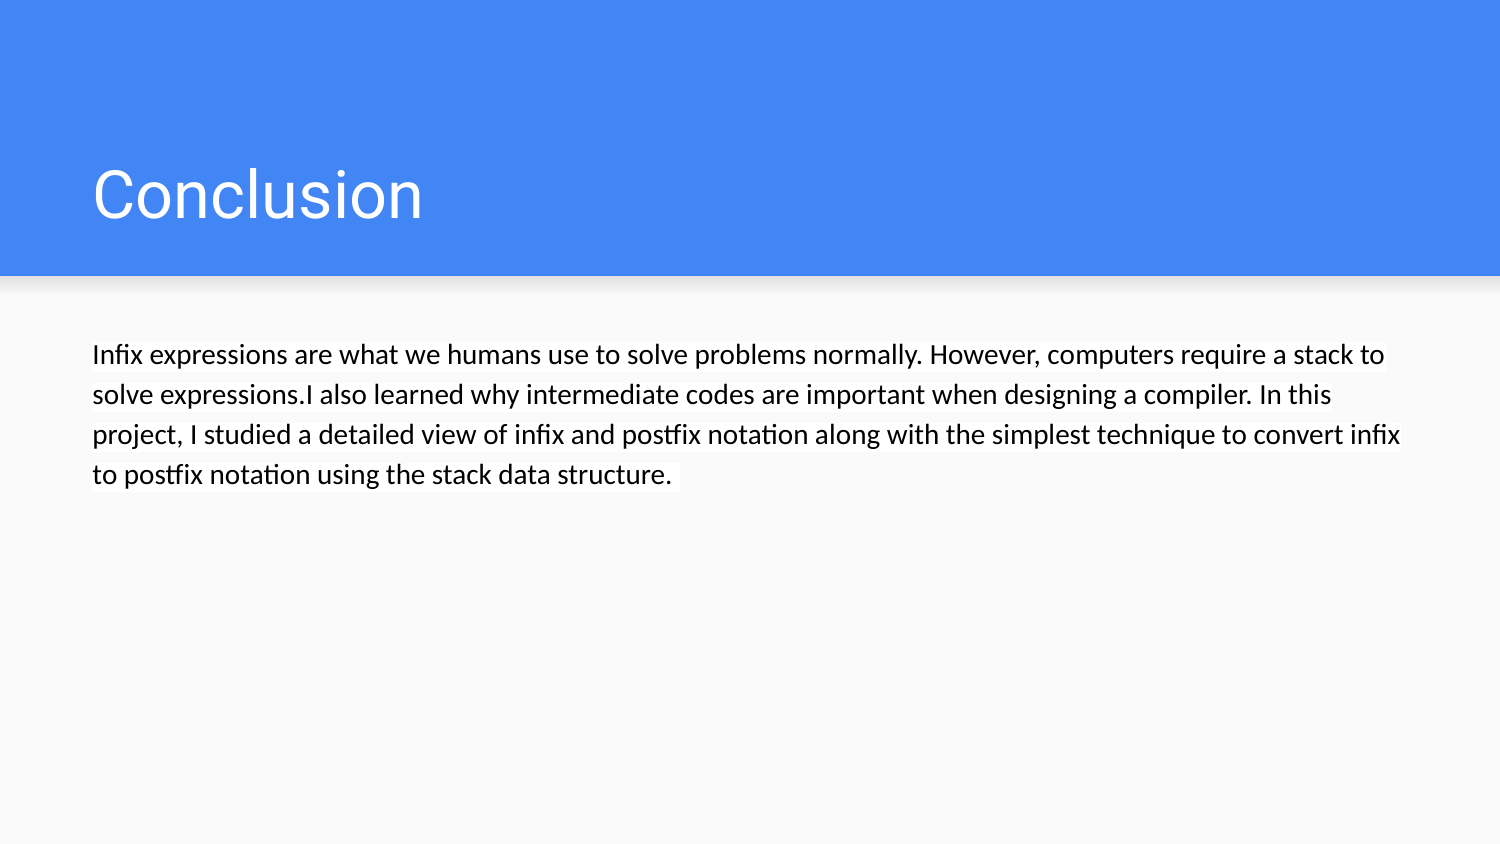

# Conclusion
Infix expressions are what we humans use to solve problems normally. However, computers require a stack to solve expressions.I also learned why intermediate codes are important when designing a compiler. In this project, I studied a detailed view of infix and postfix notation along with the simplest technique to convert infix to postfix notation using the stack data structure.